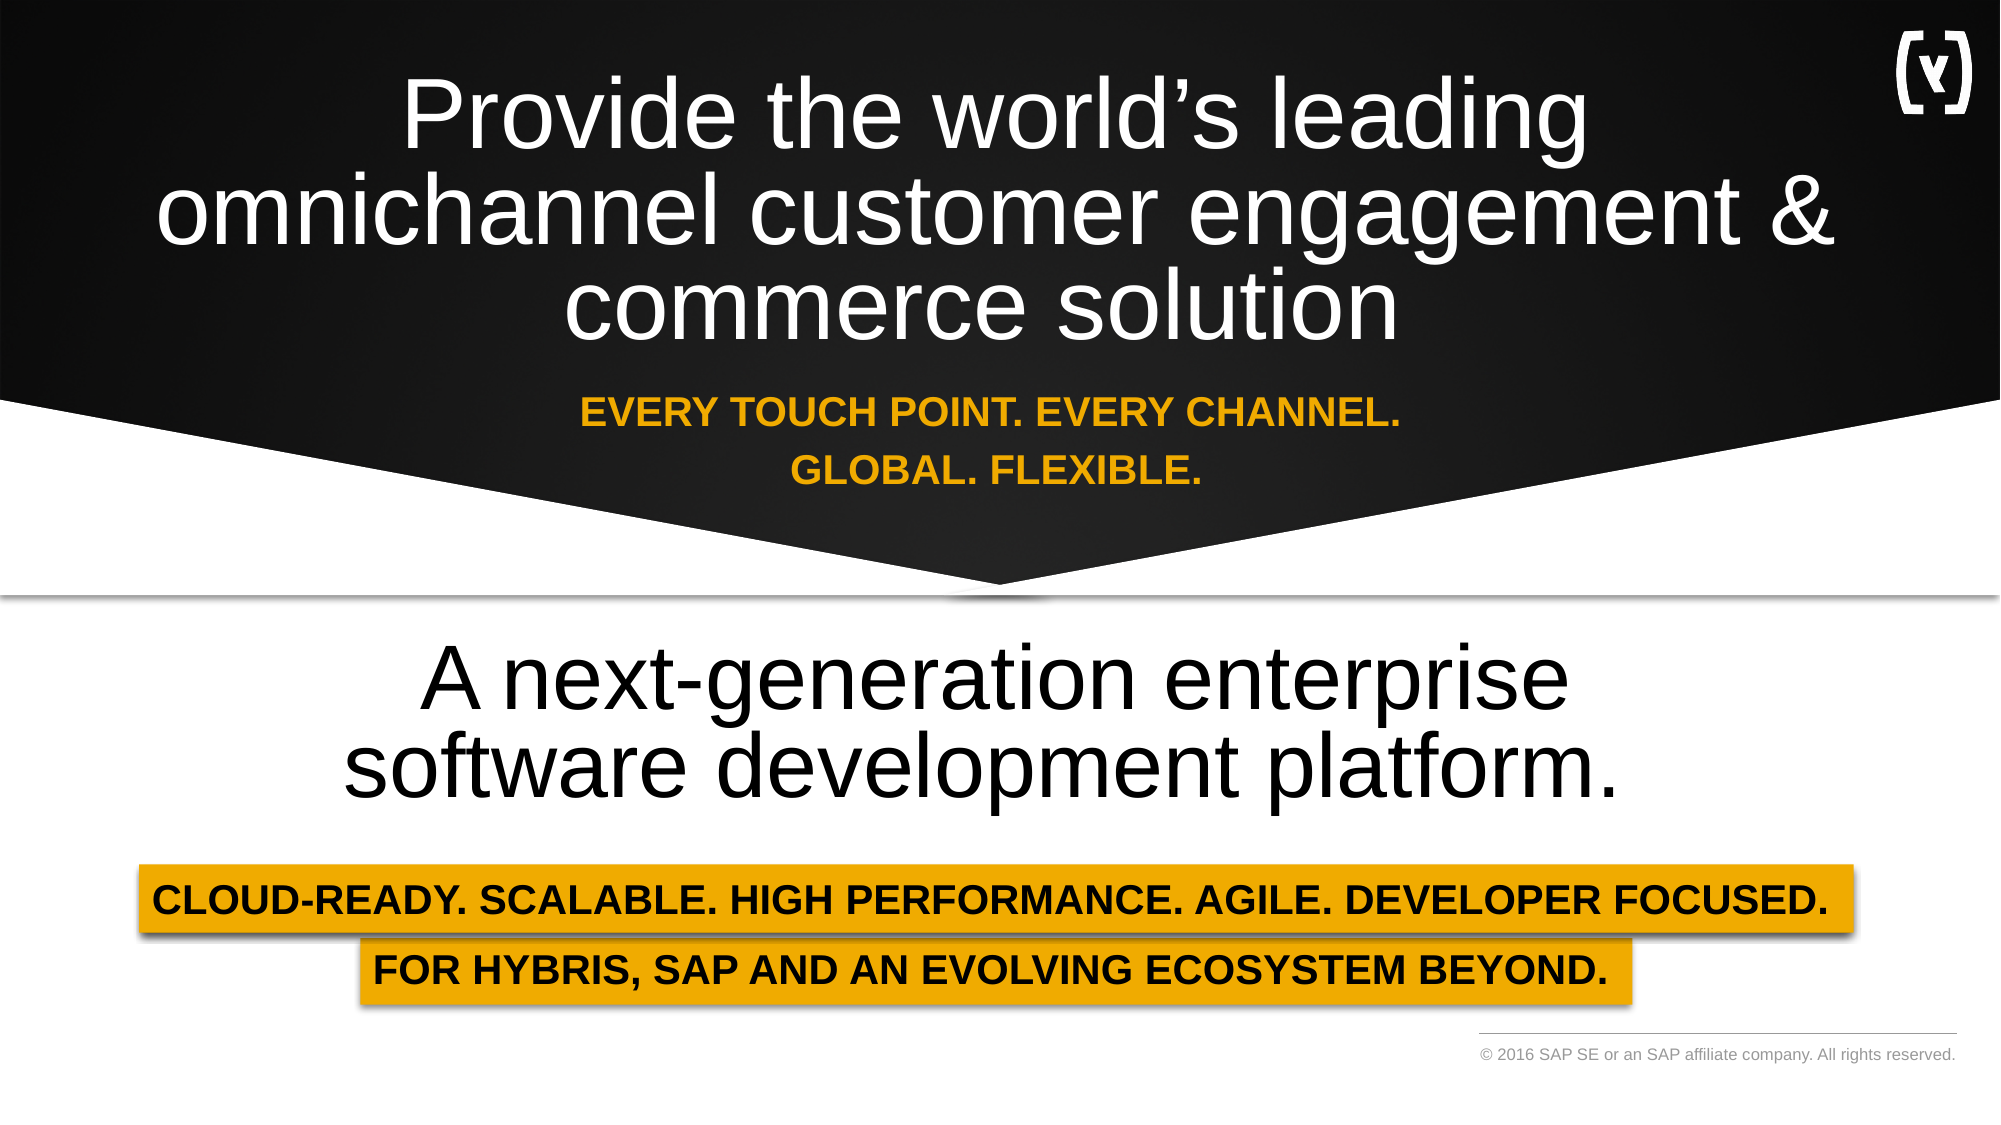

Provide the world’s leading omnichannel customer engagement & commerce solution
Every touch point. Every channel.

Global. Flexible.

A next-generation enterprise
software development platform.
CLOUD-READY. SCALABLE. HIGH PERFORMANCE. AGILE. DEVELOPER FOCUSED.
FOR HYBRIS, SAP AND AN EVOLVING ECOSYSTEM BEYOND.

© 2016 SAP SE or an SAP affiliate company. All rights reserved.